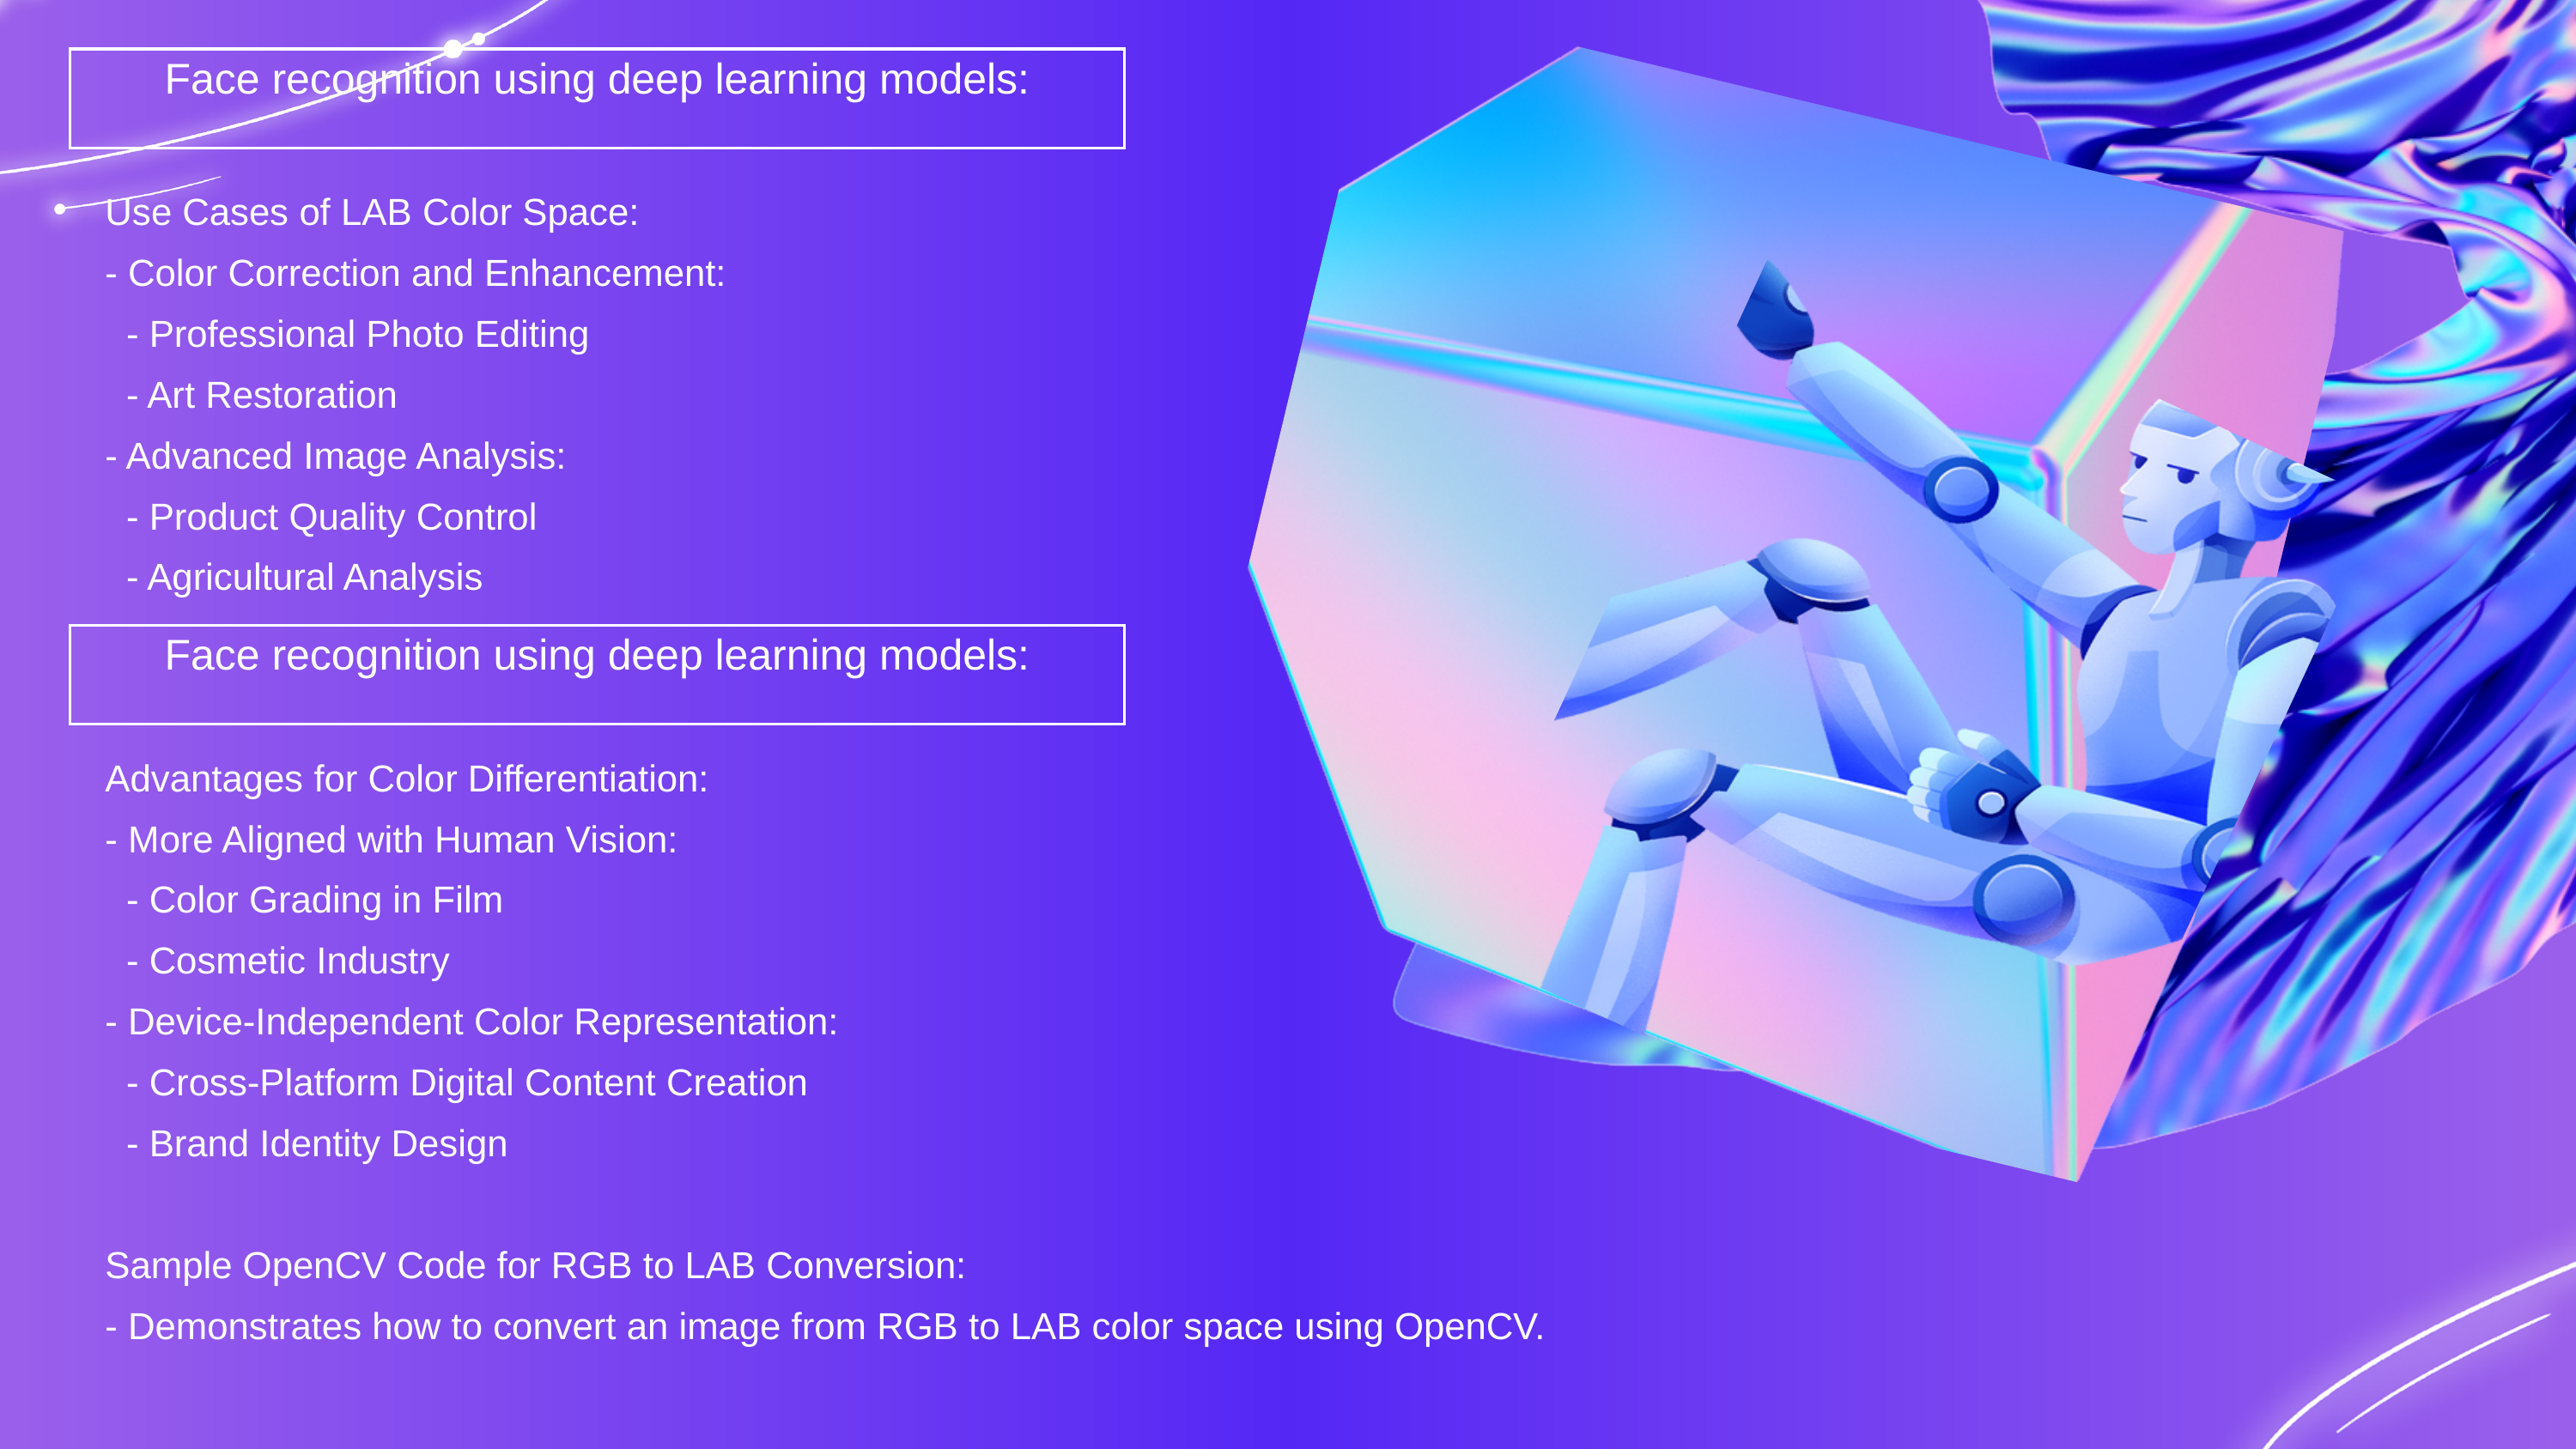

Face recognition using deep learning models:

Use Cases of LAB Color Space:
- Color Correction and Enhancement:
  - Professional Photo Editing
  - Art Restoration
- Advanced Image Analysis:
  - Product Quality Control
  - Agricultural Analysis

Face recognition using deep learning models:
Advantages for Color Differentiation:
- More Aligned with Human Vision:
  - Color Grading in Film
  - Cosmetic Industry
- Device-Independent Color Representation:
  - Cross-Platform Digital Content Creation
  - Brand Identity Design

Sample OpenCV Code for RGB to LAB Conversion:
- Demonstrates how to convert an image from RGB to LAB color space using OpenCV.